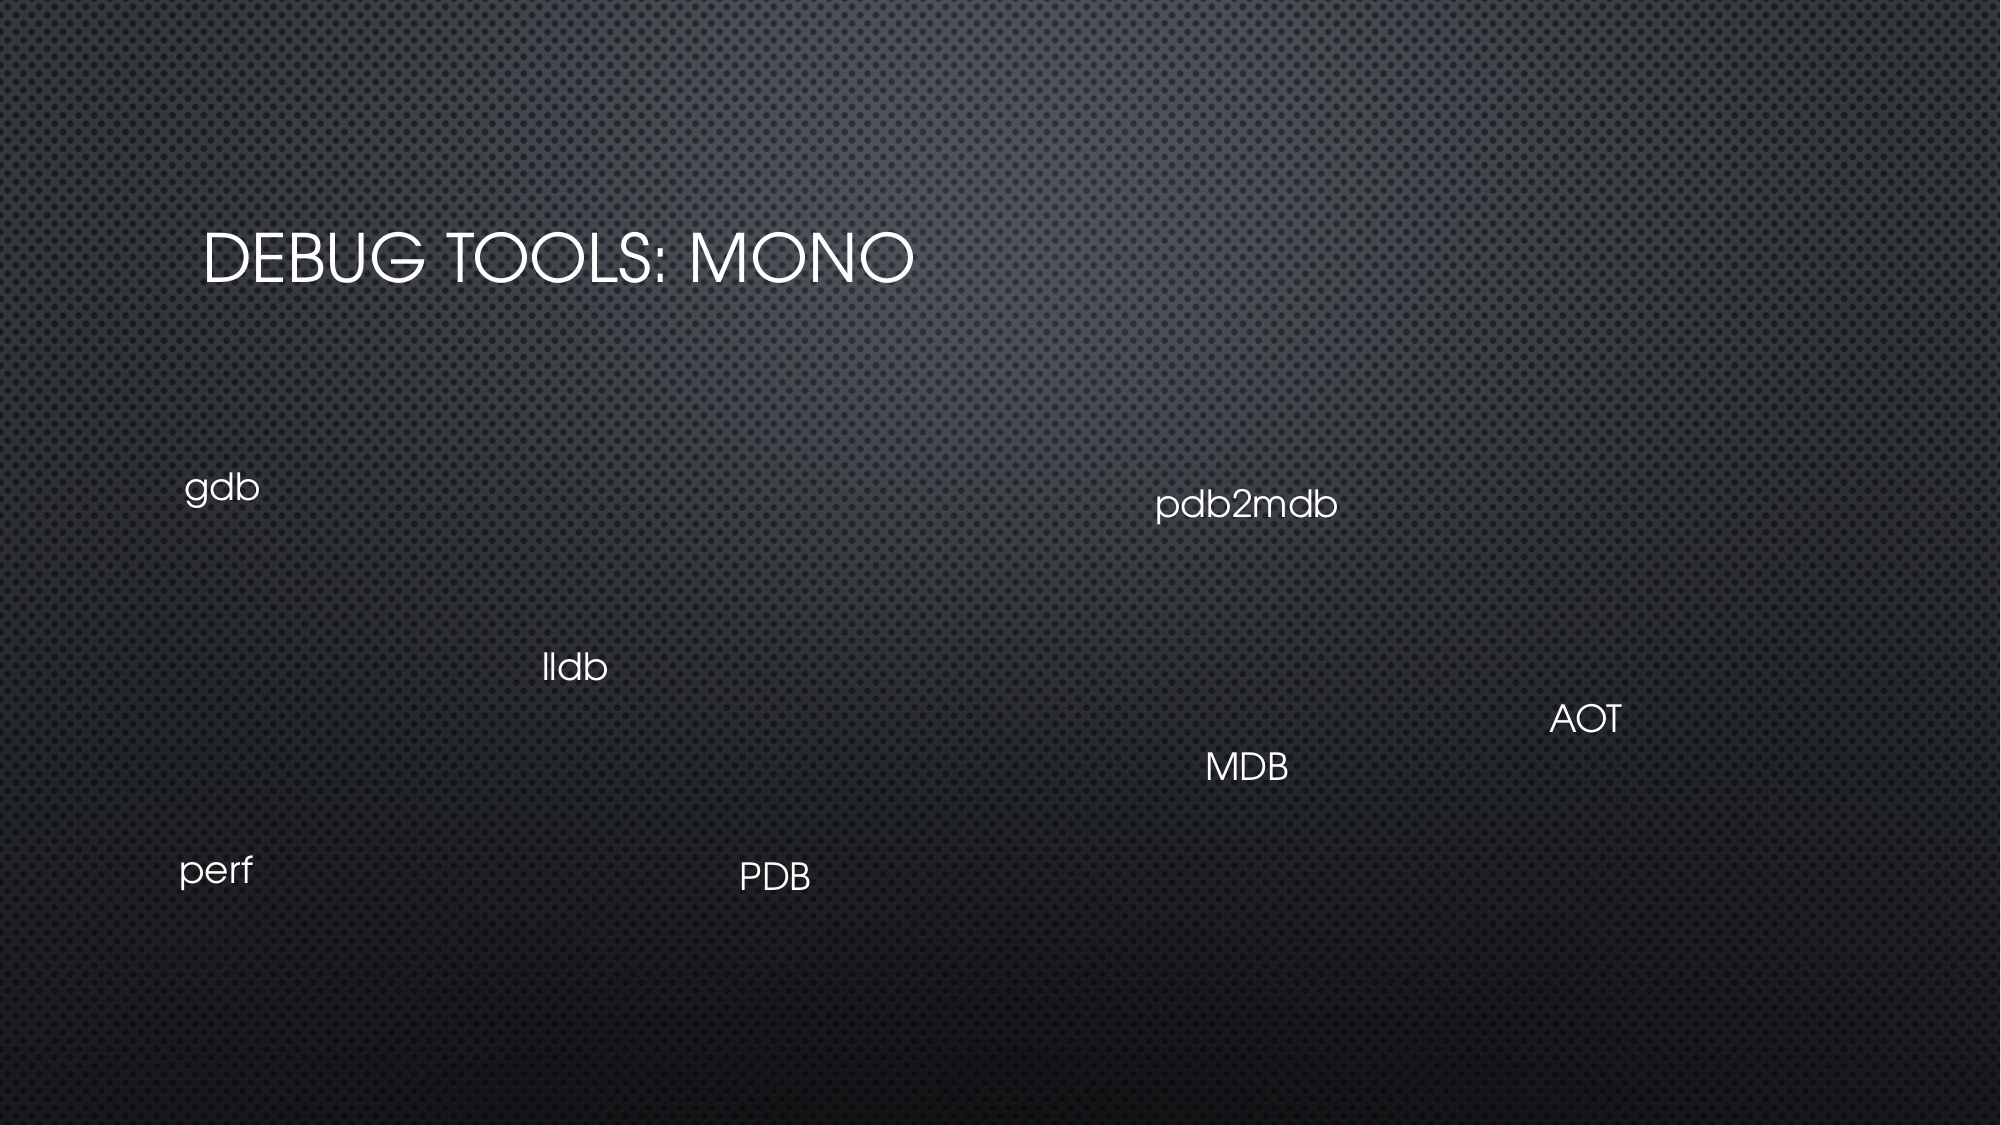

# Debug Tools: Mono
gdb
pdb2mdb
lldb
AOT
MDB
perf
PDB